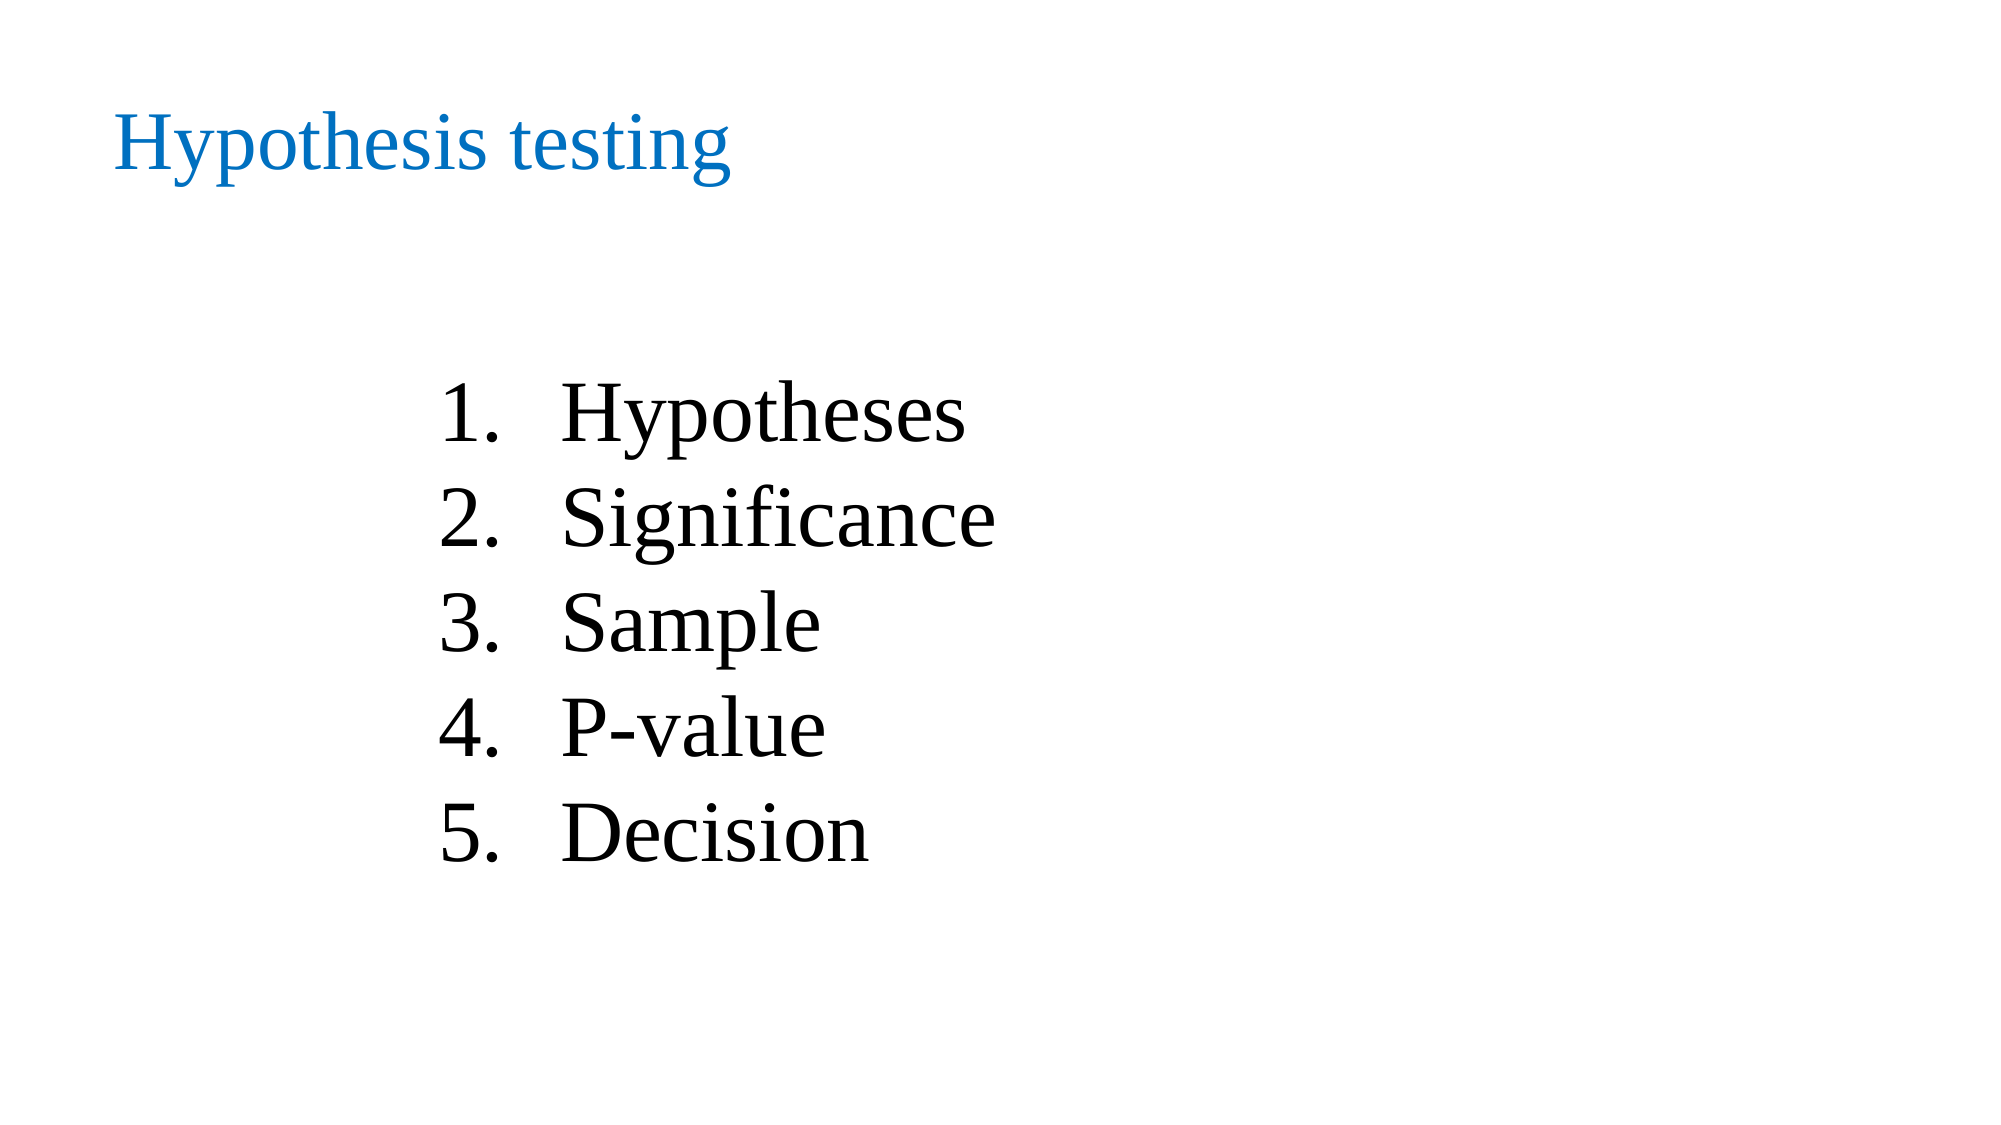

Hypothesis testing
Hypotheses
Significance
Sample
P-value
Decision